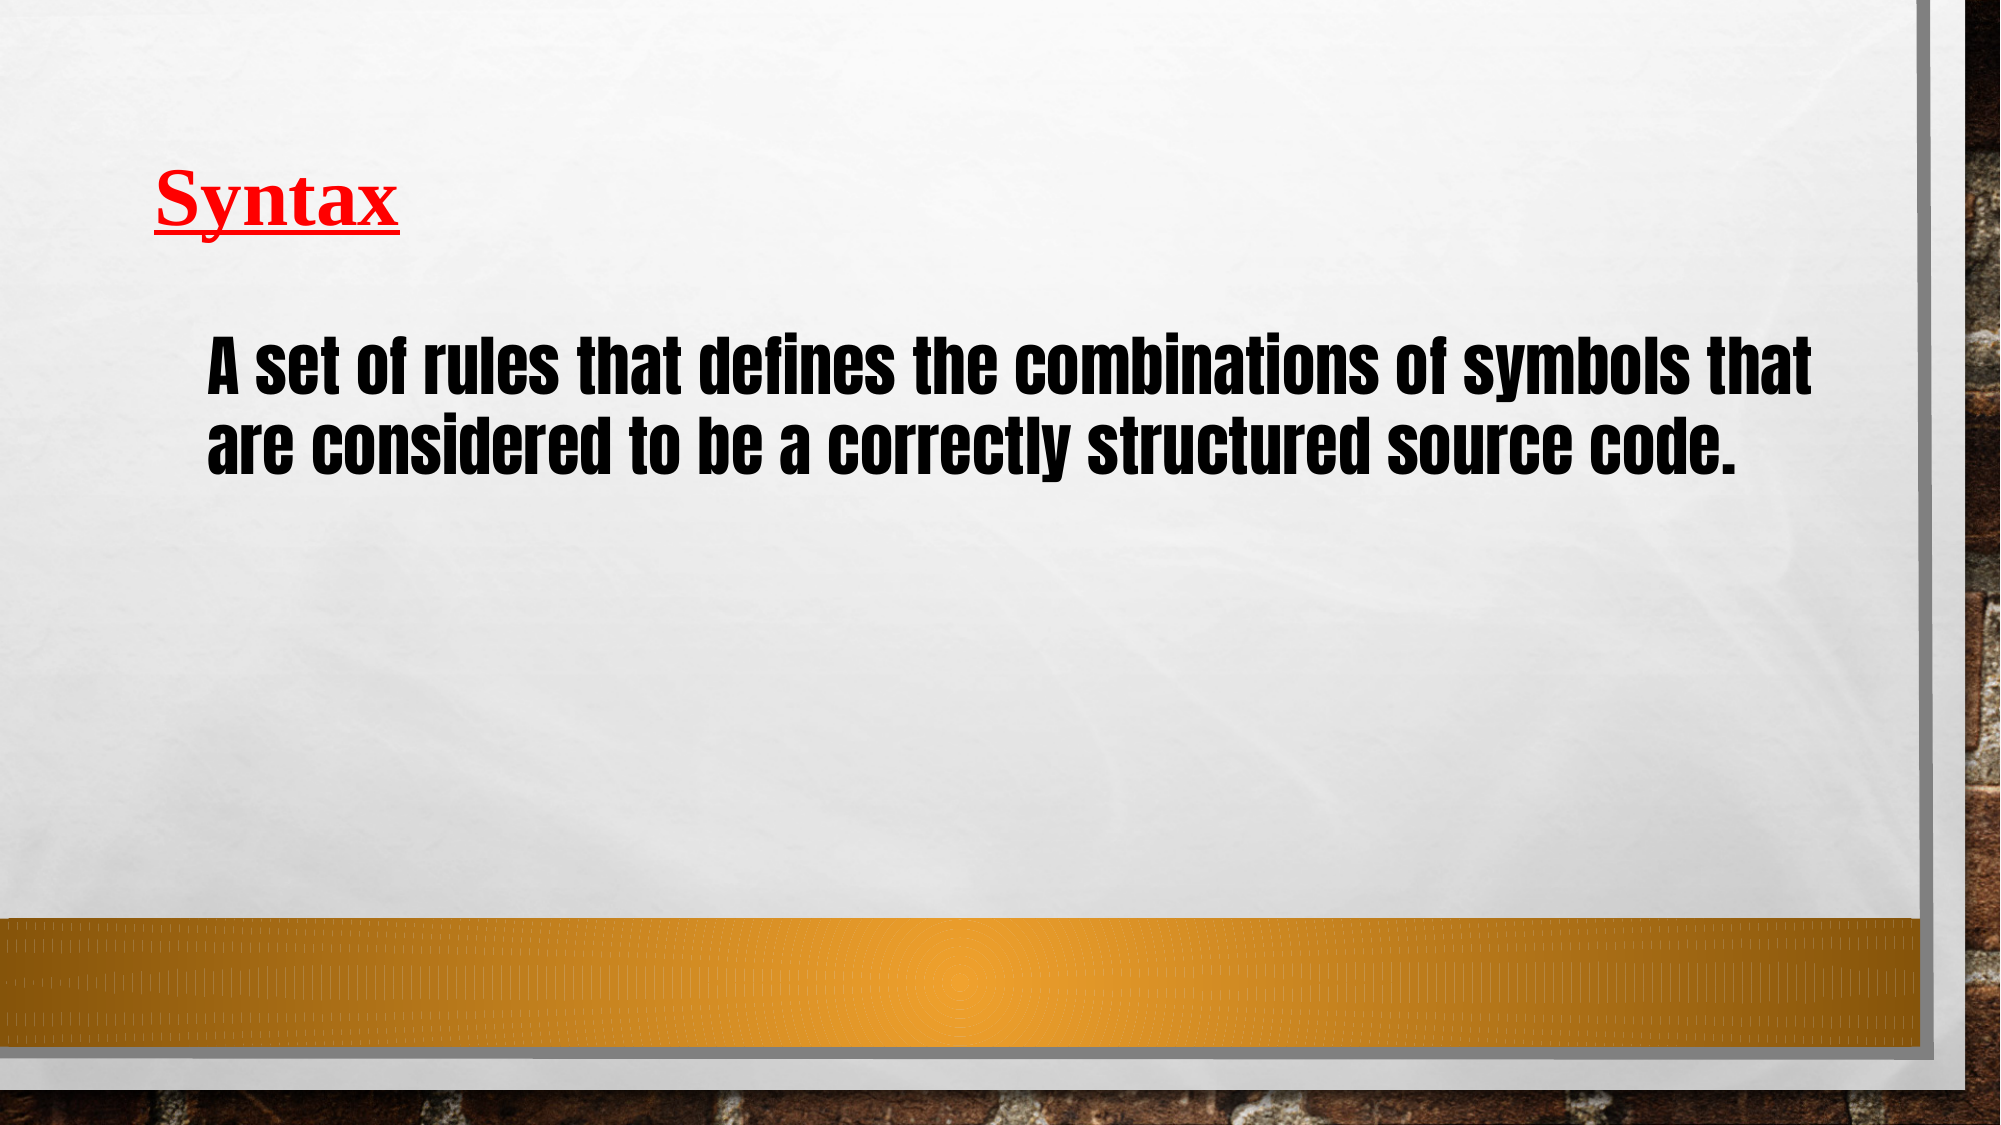

Syntax
A set of rules that defines the combinations of symbols that are considered to be a correctly structured source code.